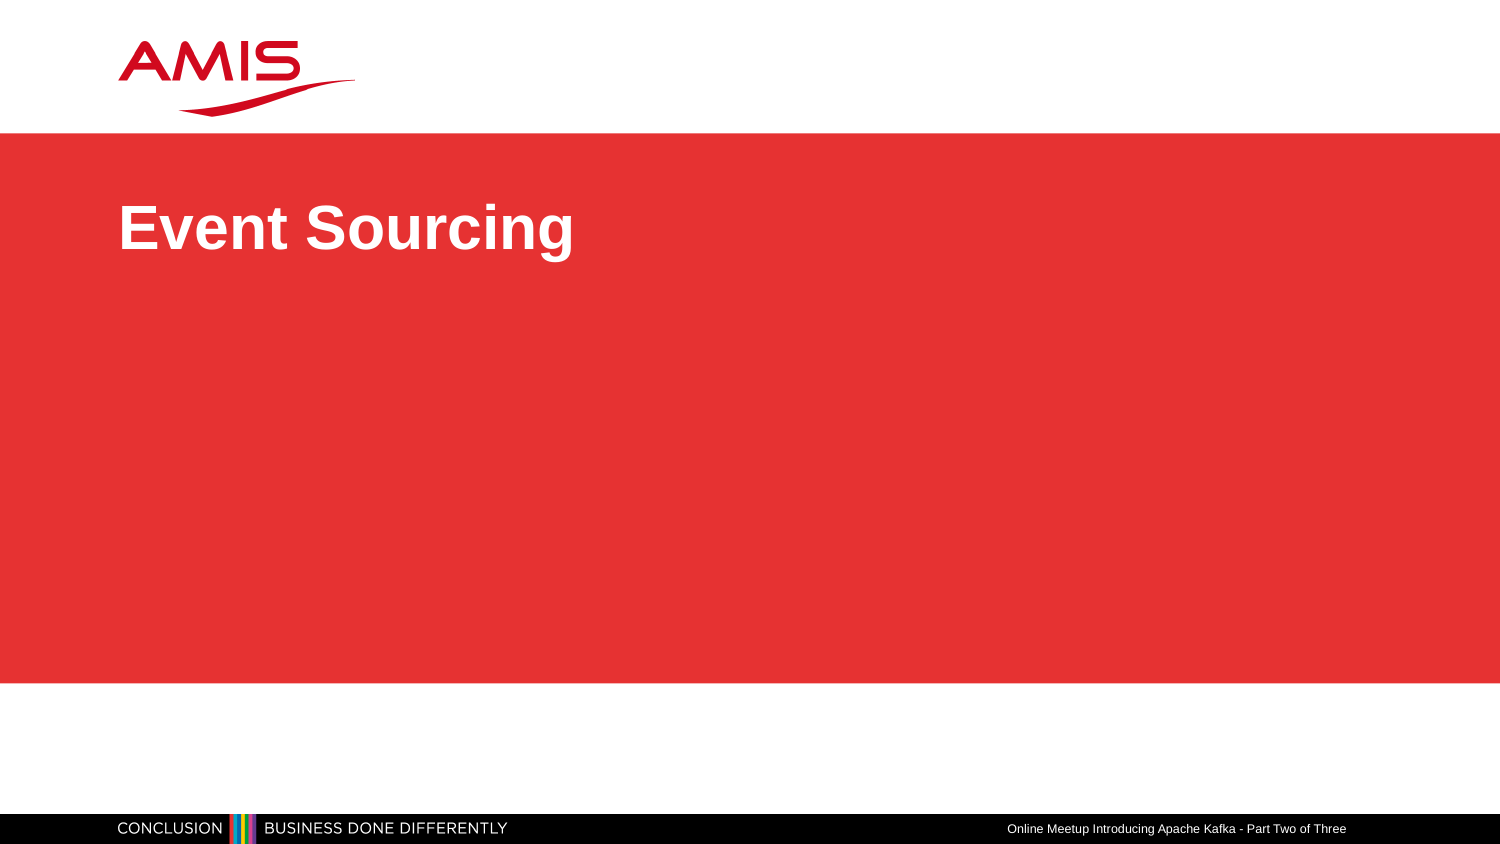

# Event Sourcing
Online Meetup Introducing Apache Kafka - Part Two of Three